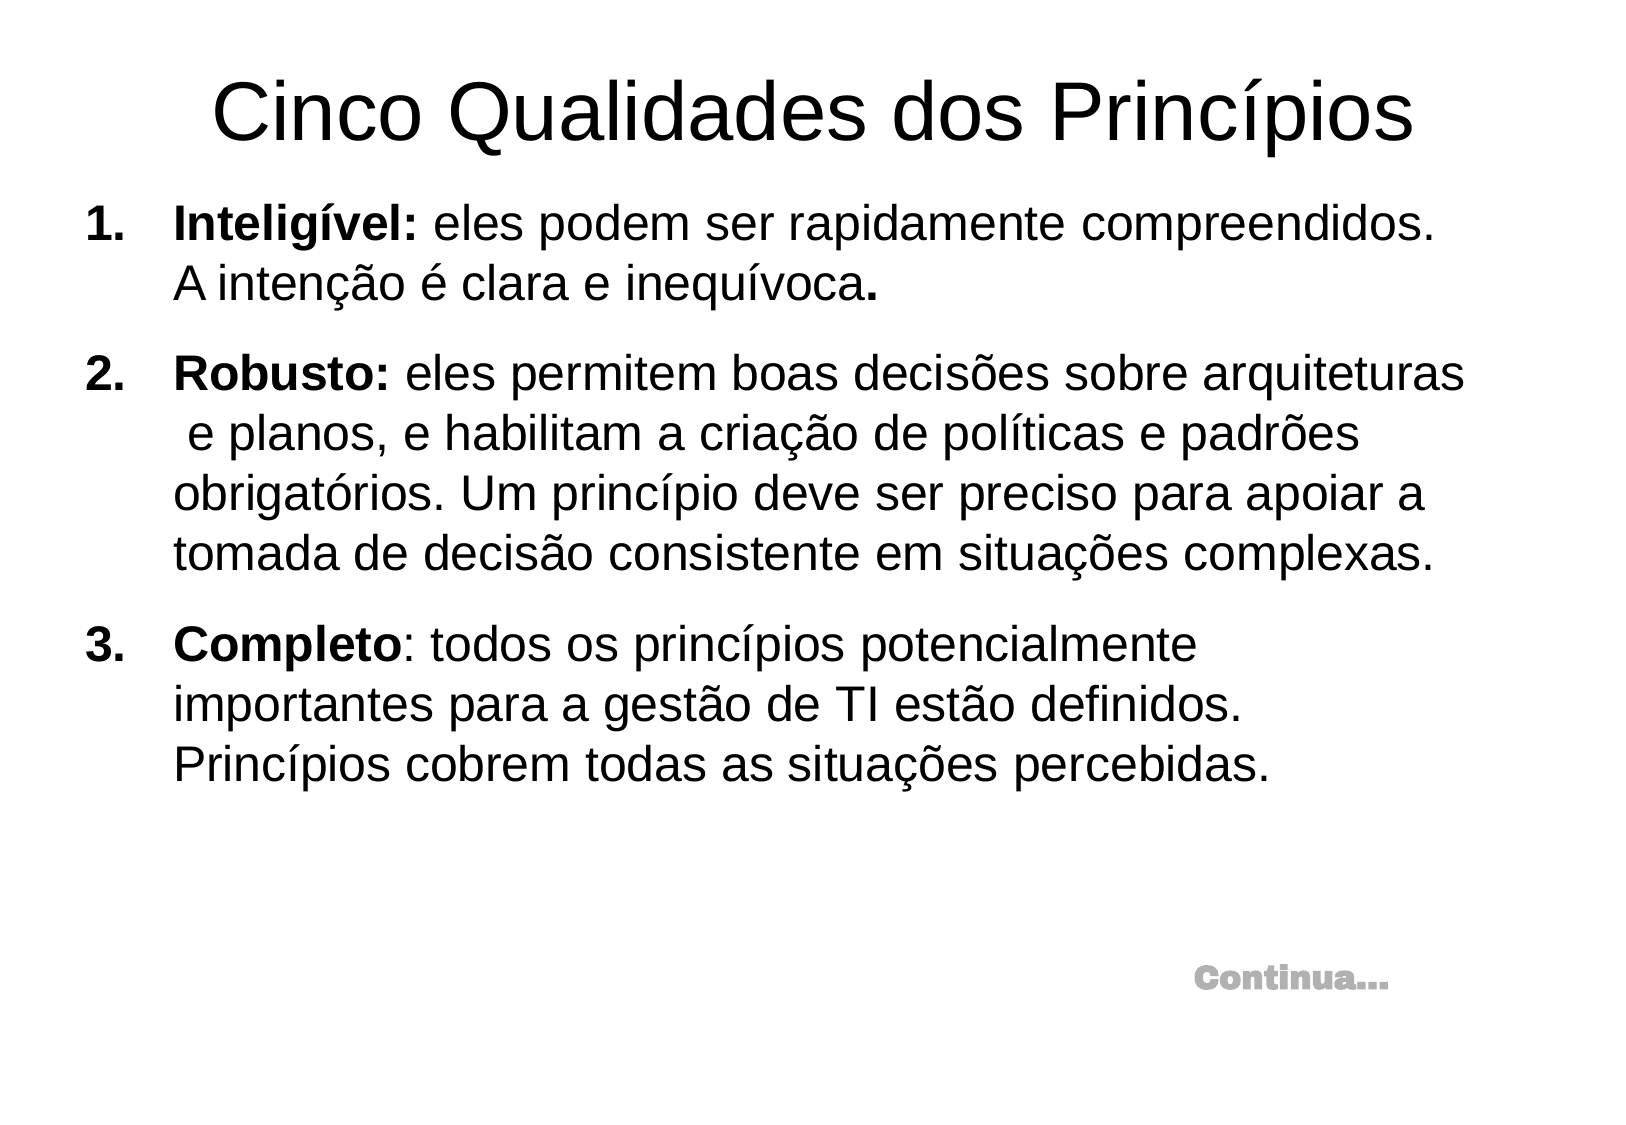

# Cinco Qualidades dos Princípios
Inteligível: eles podem ser rapidamente compreendidos.
A intenção é clara e inequívoca.
Robusto: eles permitem boas decisões sobre arquiteturas  e planos, e habilitam a criação de políticas e padrões  obrigatórios. Um princípio deve ser preciso para apoiar a  tomada de decisão consistente em situações complexas.
Completo: todos os princípios potencialmente  importantes para a gestão de TI estão definidos.  Princípios cobrem todas as situações percebidas.
Continua…